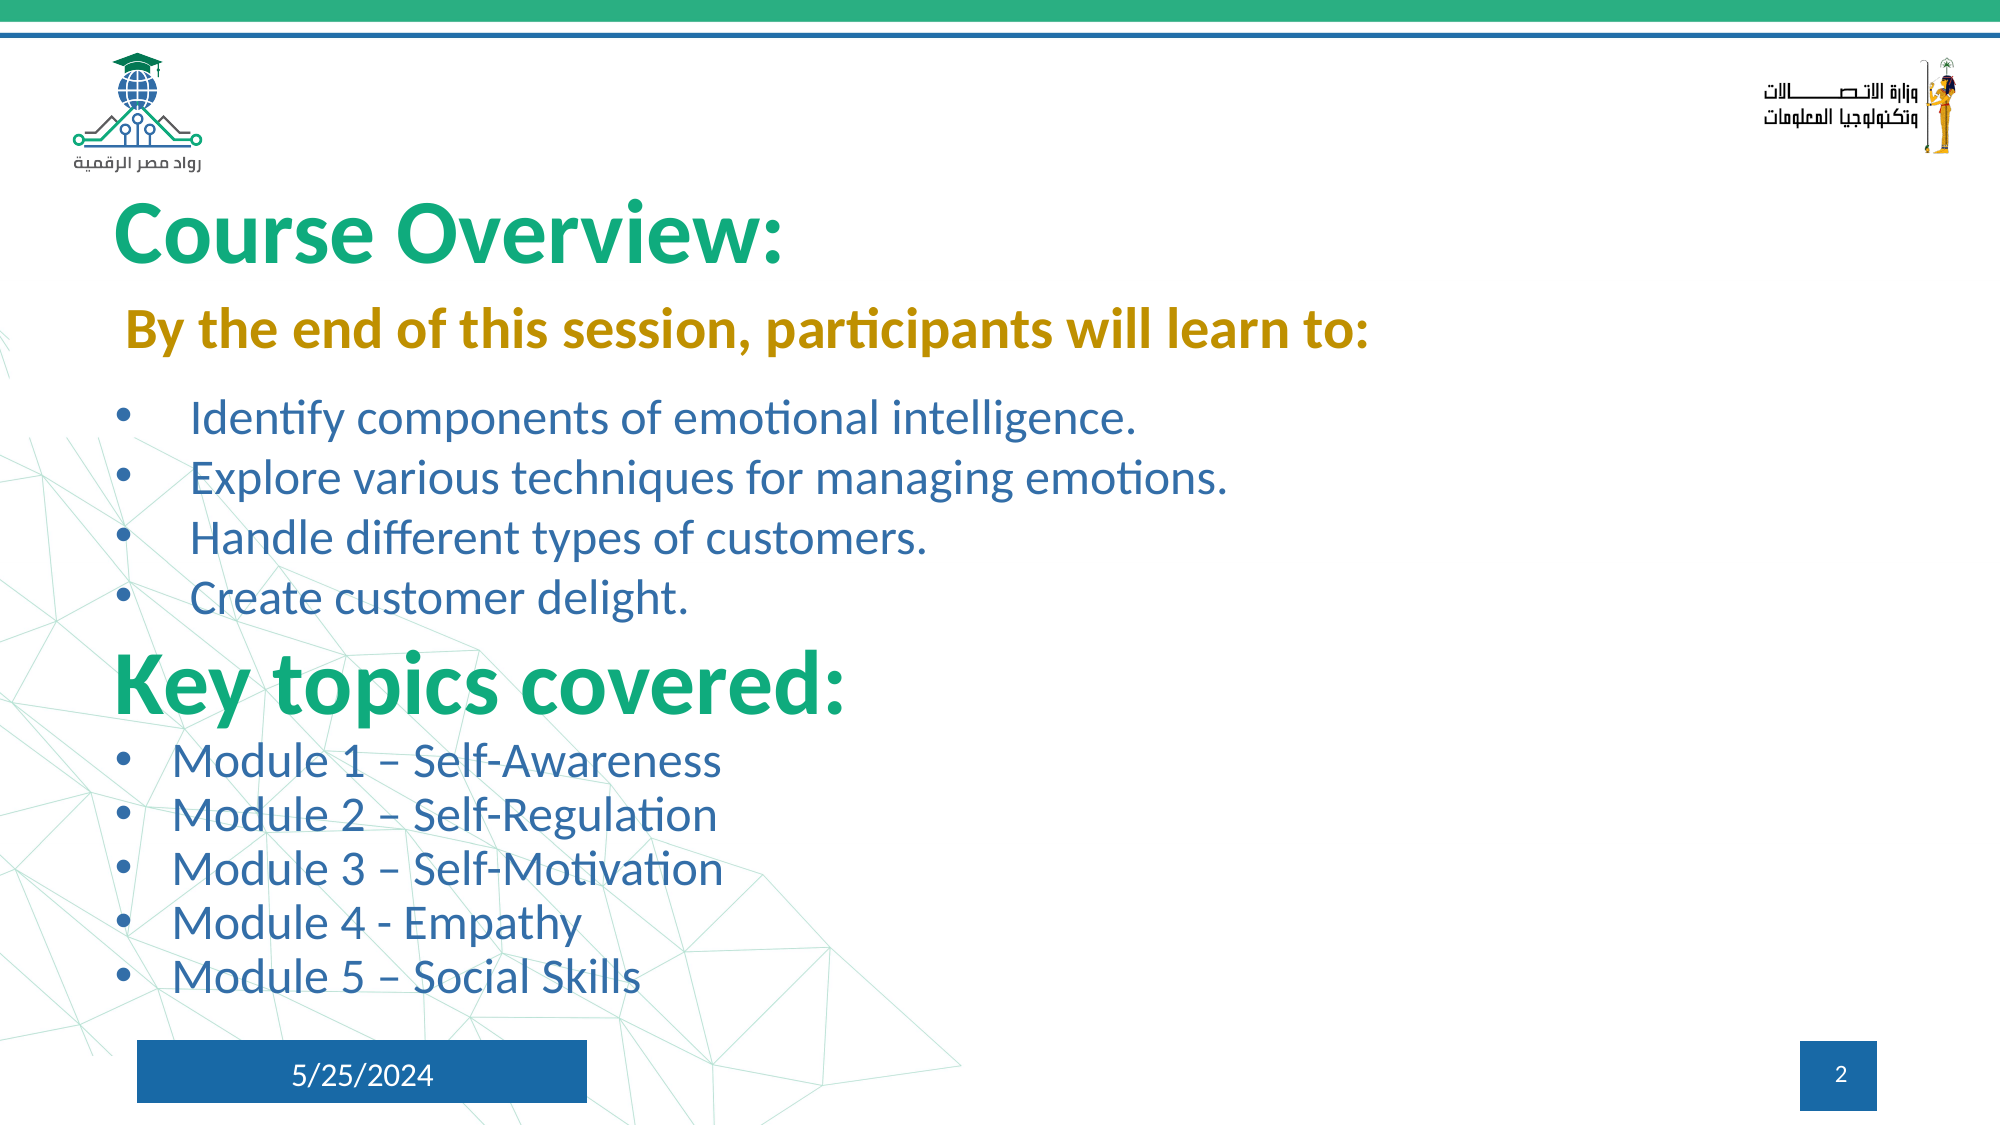

Course Overview:

By the end of this session, participants will learn to:

Identify components of emotional intelligence.
Explore various techniques for managing emotions.
Handle different types of customers.
Create customer delight.

Key topics covered:
Module 1 – Self-Awareness
Module 2 – Self-Regulation
Module 3 – Self-Motivation
Module 4 - Empathy
Module 5 – Social Skills
5/25/2024

2